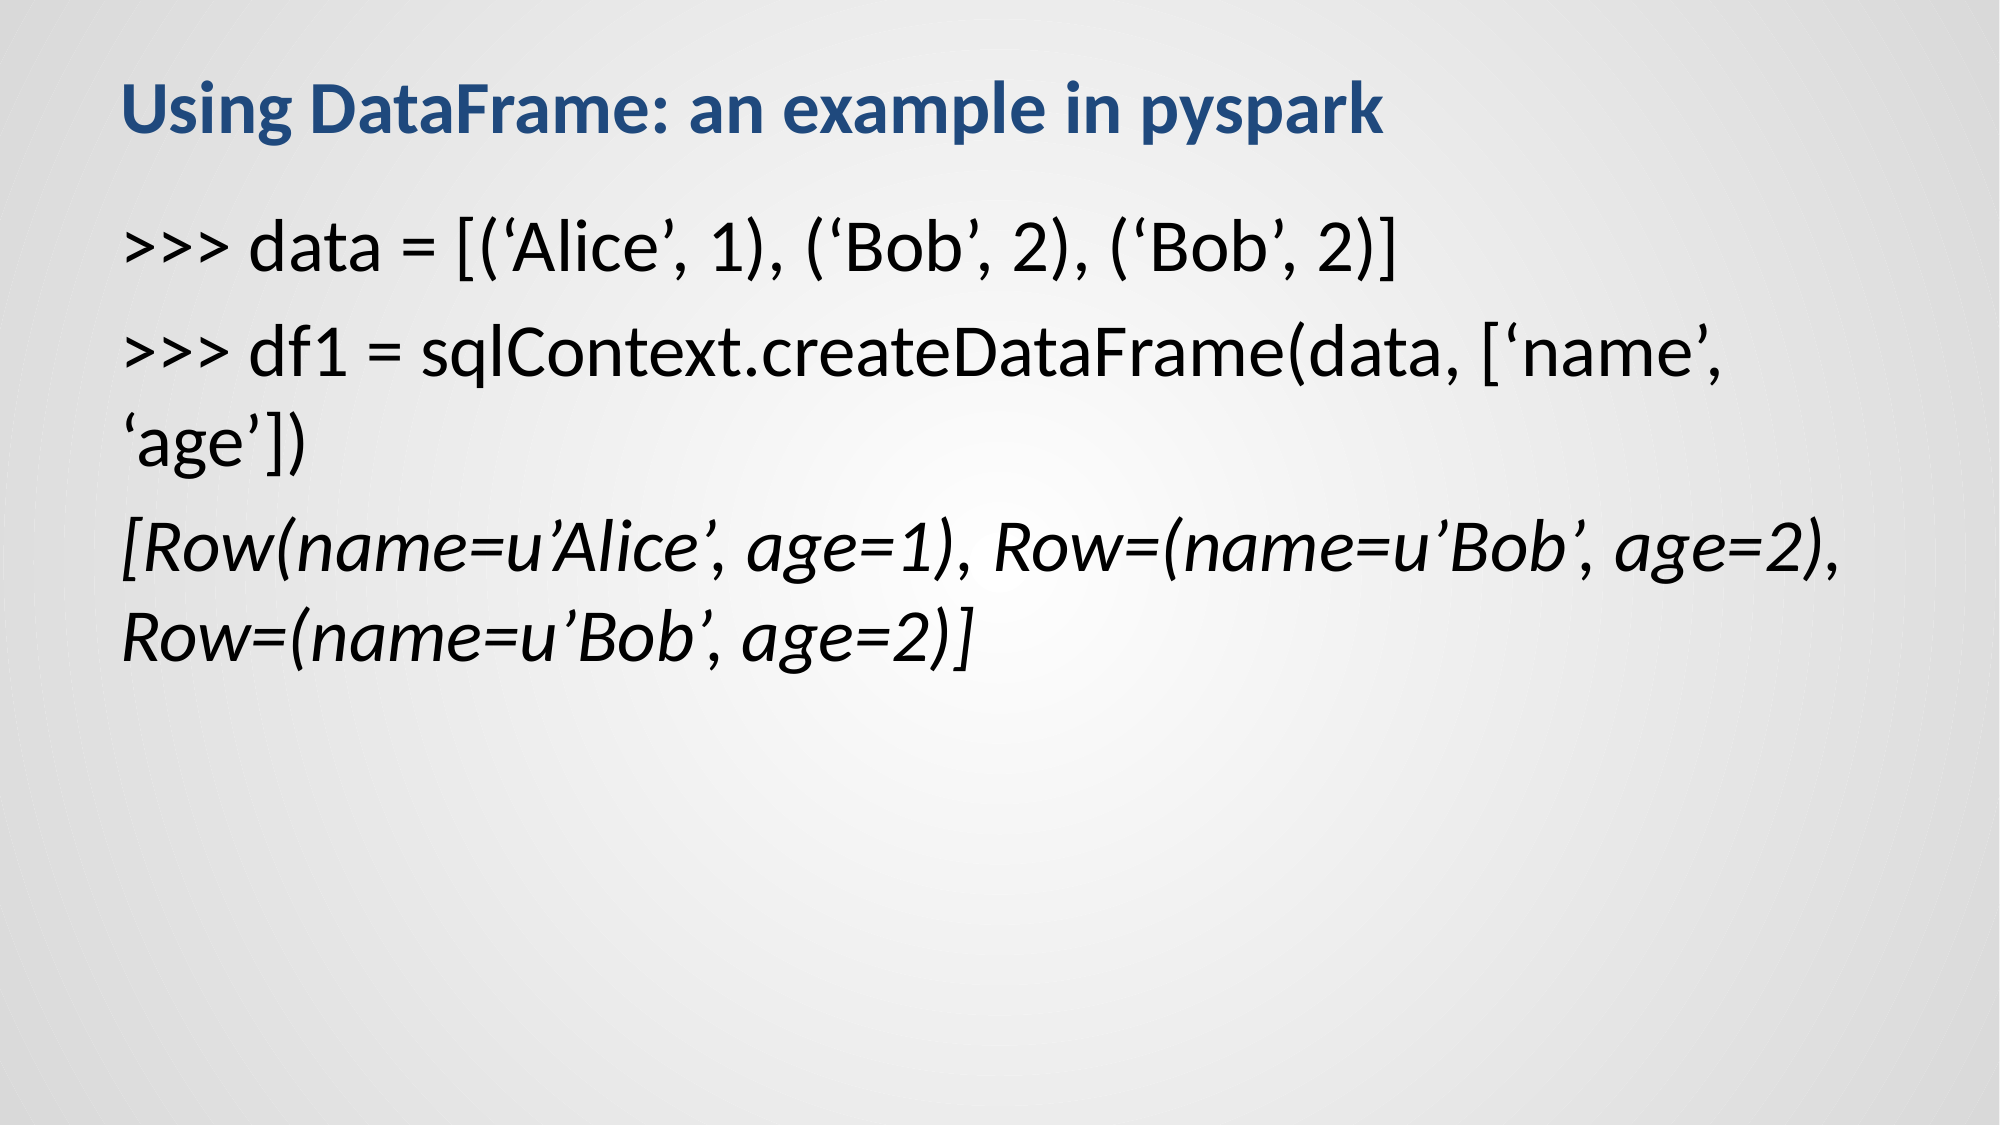

# Using DataFrame: an example in pyspark
>>> data = [(‘Alice’, 1), (‘Bob’, 2), (‘Bob’, 2)]
>>> df1 = sqlContext.createDataFrame(data, [‘name’, ‘age’])
[Row(name=u’Alice’, age=1), Row=(name=u’Bob’, age=2), Row=(name=u’Bob’, age=2)]